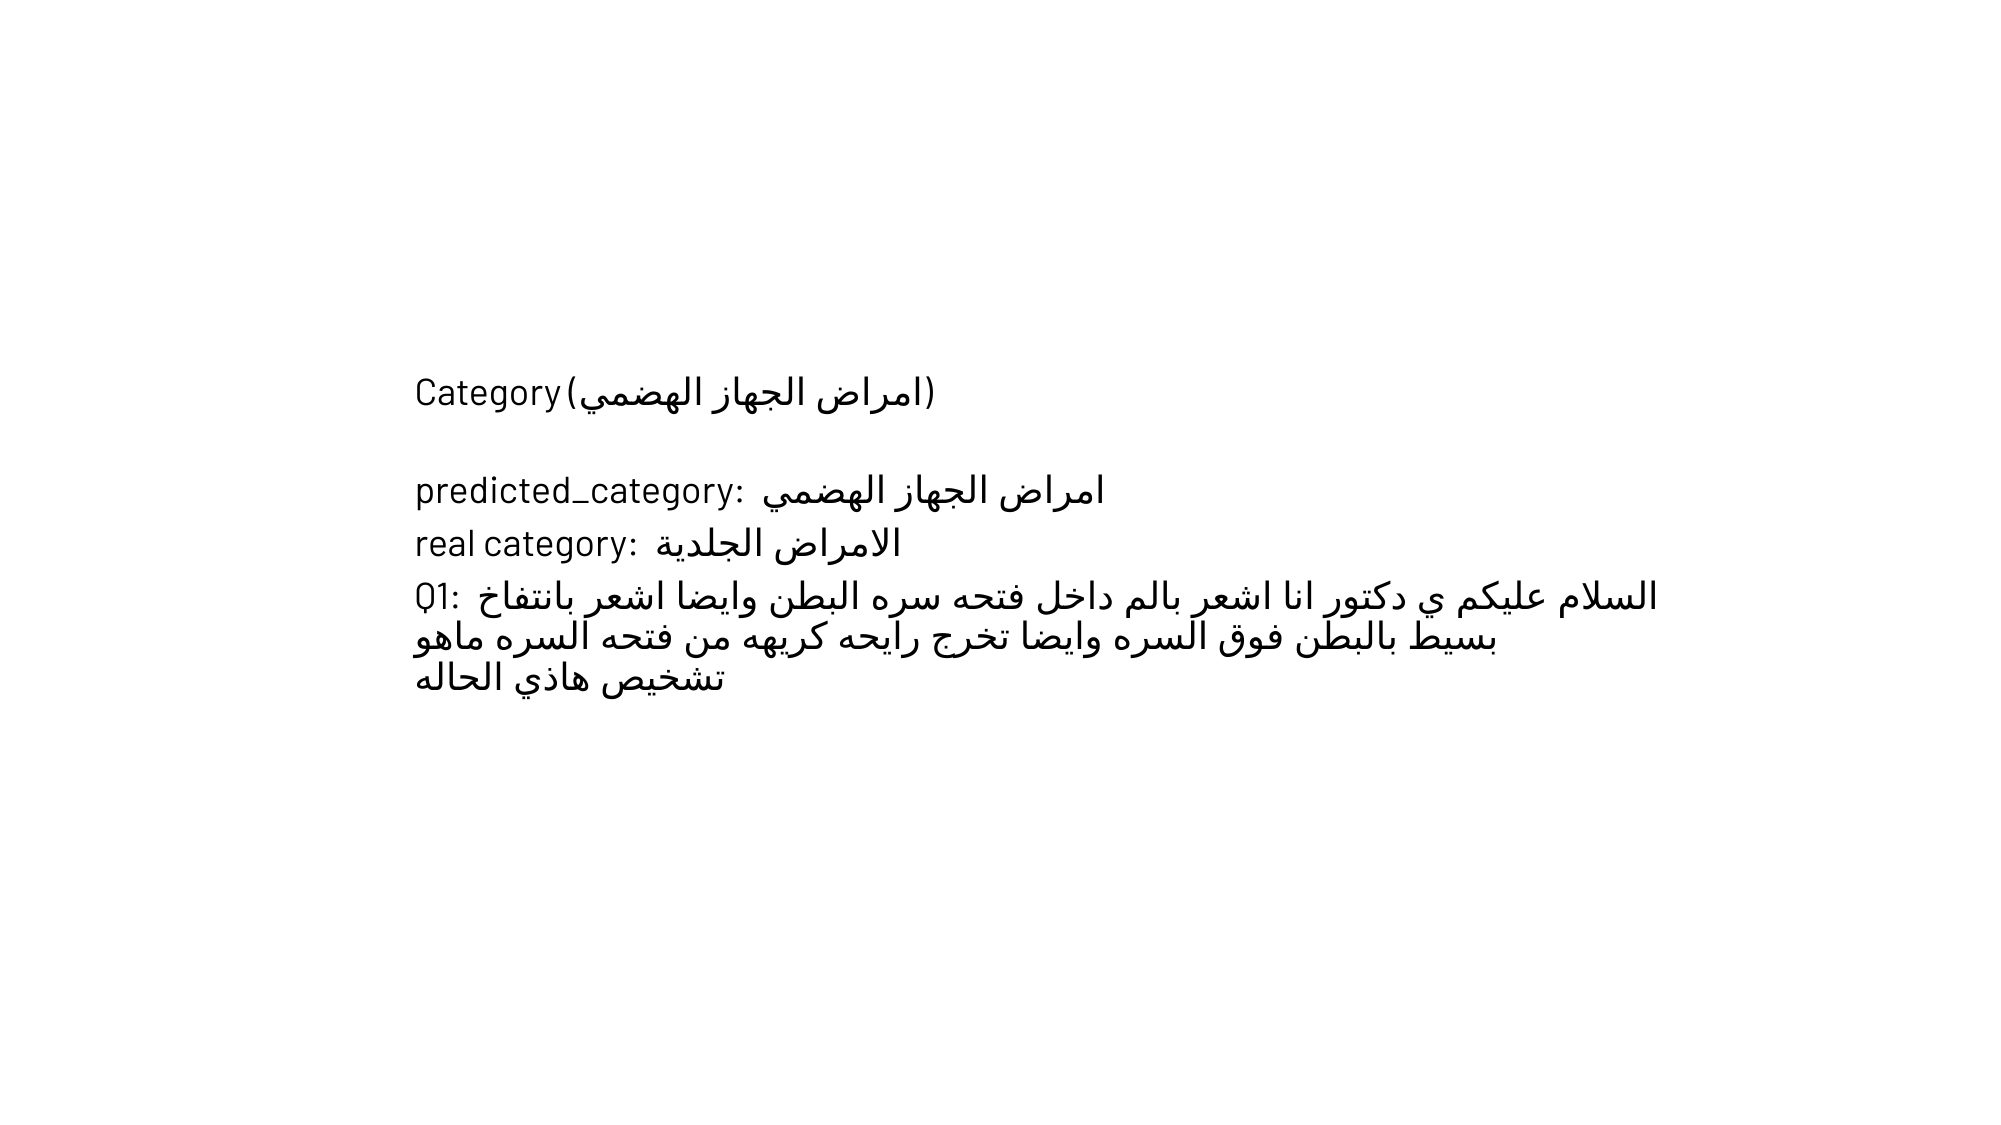

Category (امراض الجهاز الهضمي)

predicted_category:  امراض الجهاز الهضمي
real category:  الامراض الجلدية
Q1:  السلام عليكم ي دكتور انا اشعر بالم داخل فتحه سره البطن وايضا اشعر بانتفاخ بسيط بالبطن فوق السره وايضا تخرج رايحه كريهه من فتحه السره ماهو تشخيص هاذي الحاله